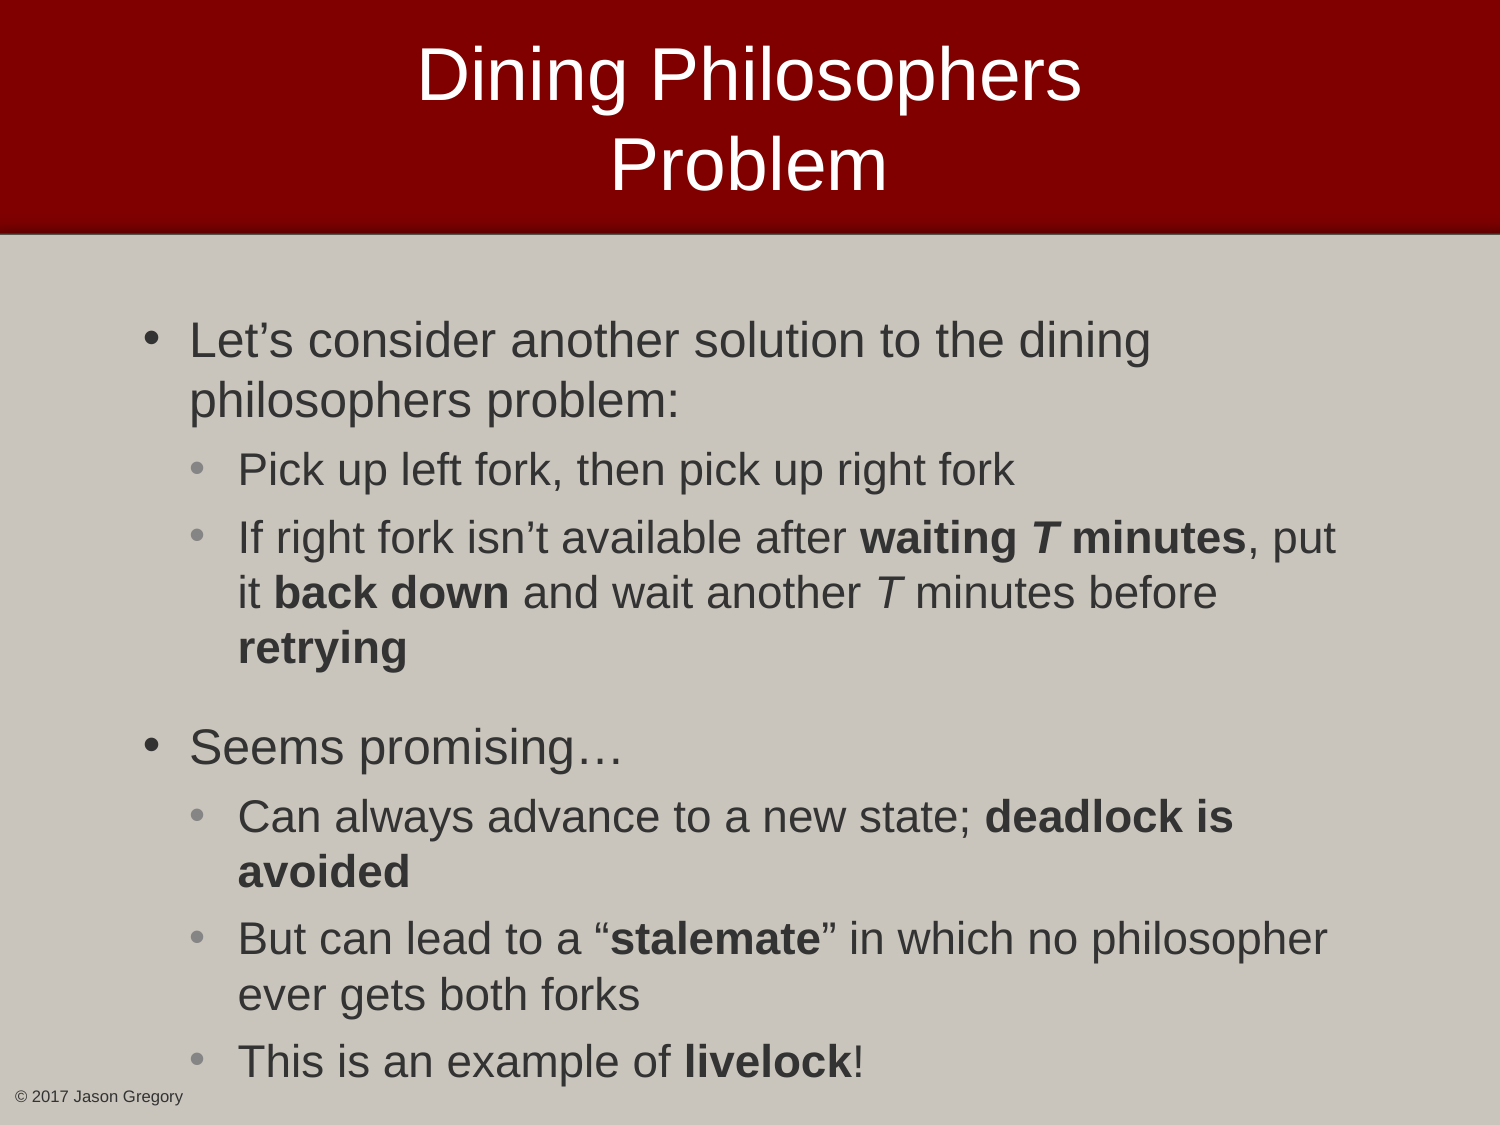

# Dining Philosophers Problem
Let’s consider another solution to the dining philosophers problem:
Pick up left fork, then pick up right fork
If right fork isn’t available after waiting T minutes, put it back down and wait another T minutes before retrying
Seems promising…
Can always advance to a new state; deadlock is avoided
But can lead to a “stalemate” in which no philosopher ever gets both forks
This is an example of livelock!

© 2017 Jason Gregory